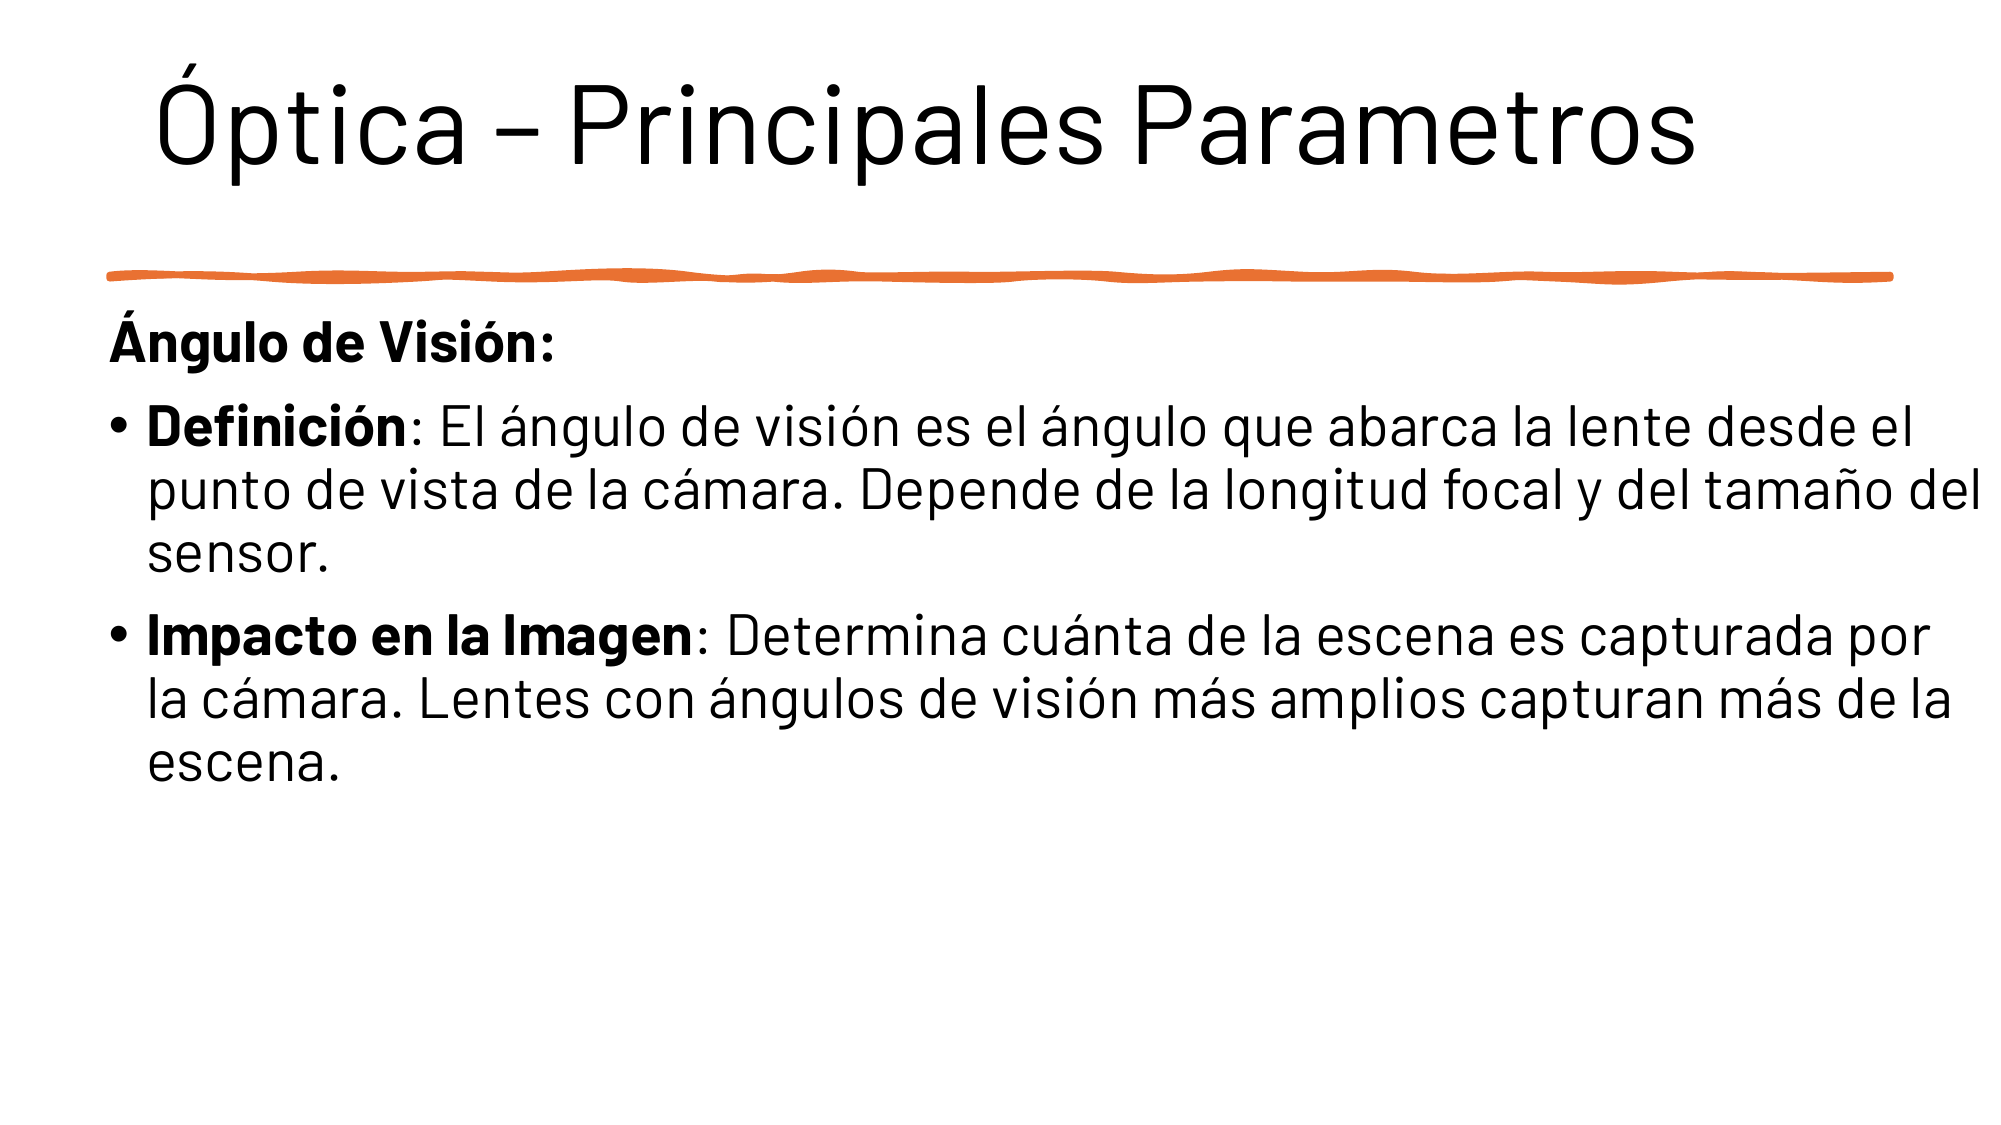

# Óptica – Principales Parametros

Ángulo de Visión:
Definición: El ángulo de visión es el ángulo que abarca la lente desde el punto de vista de la cámara. Depende de la longitud focal y del tamaño del sensor.
Impacto en la Imagen: Determina cuánta de la escena es capturada por la cámara. Lentes con ángulos de visión más amplios capturan más de la escena.